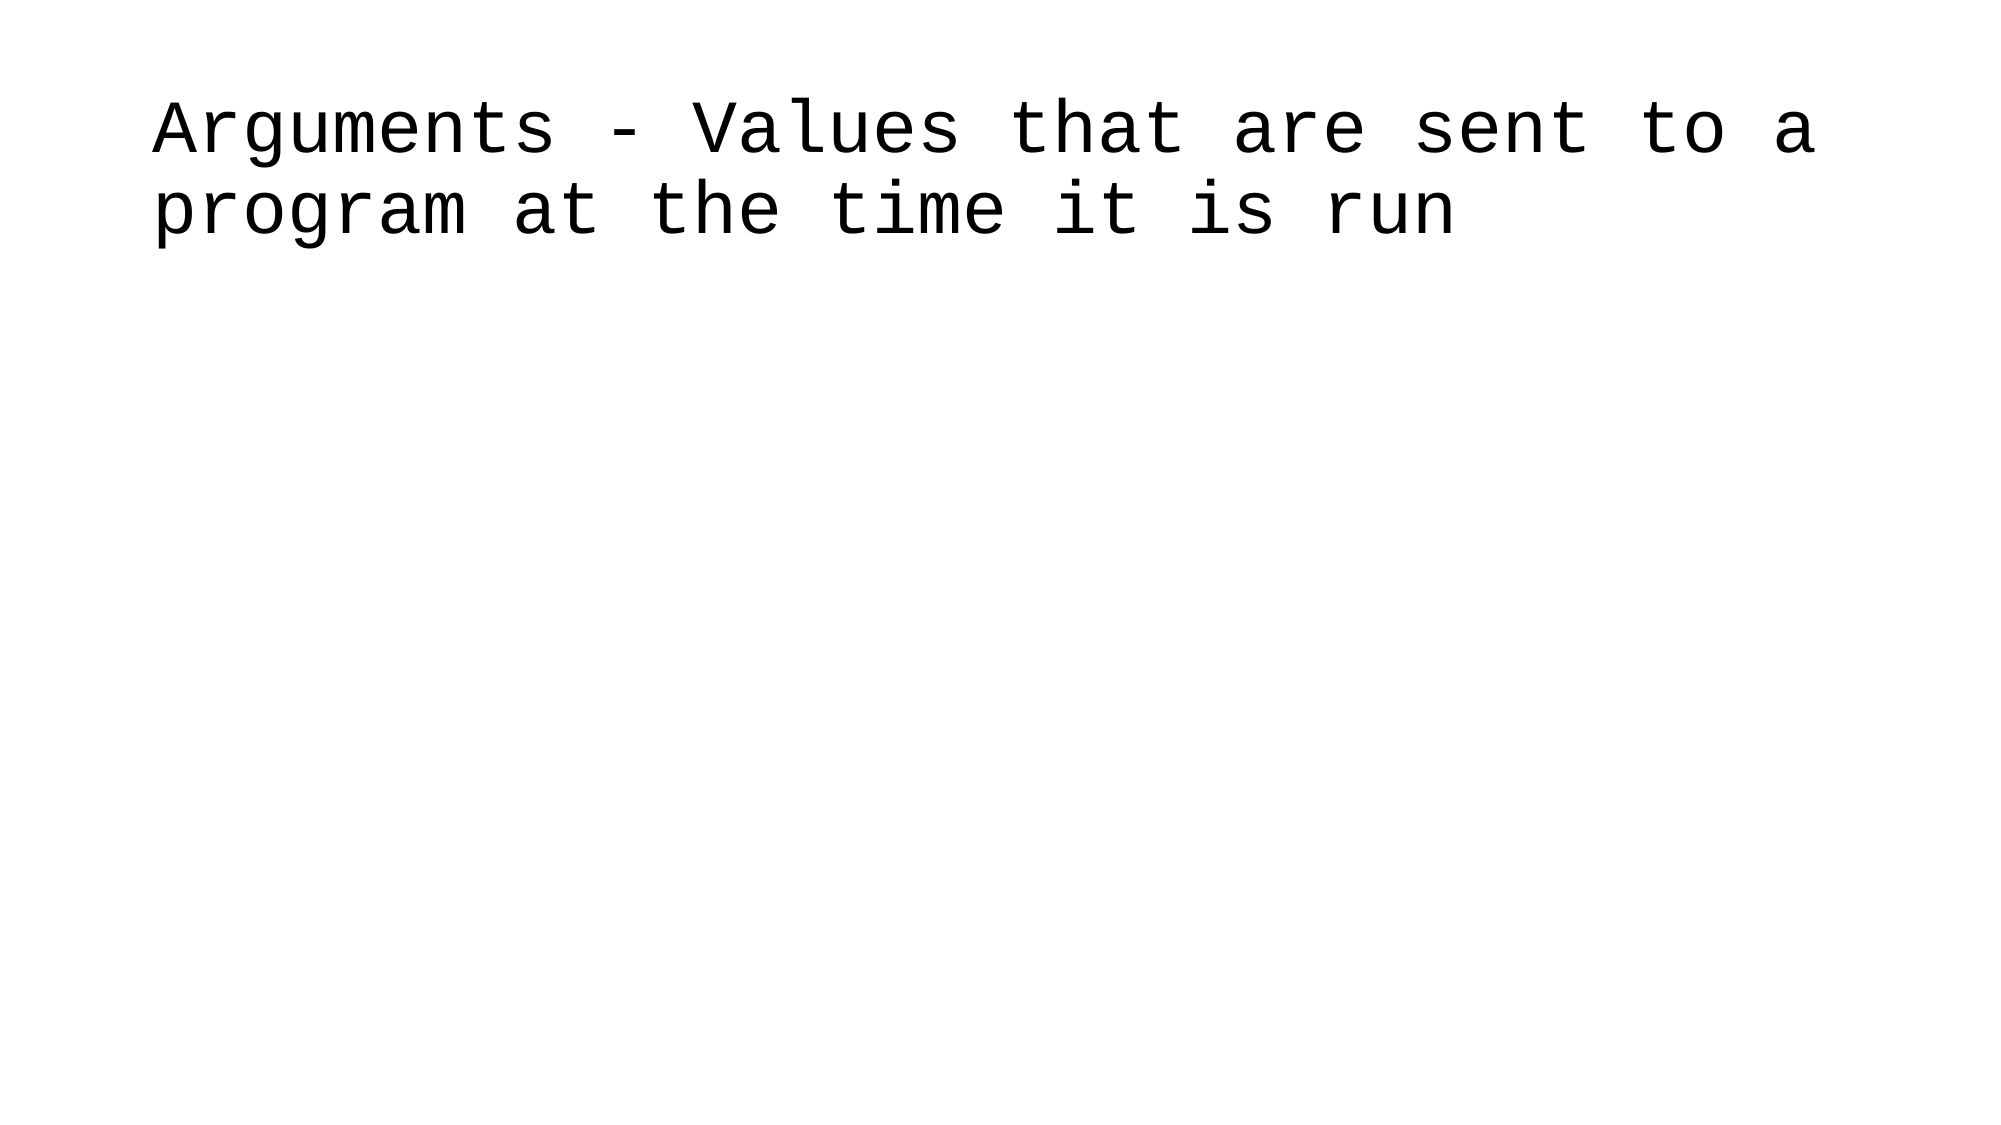

# Arguments - Values that are sent to a program at the time it is run